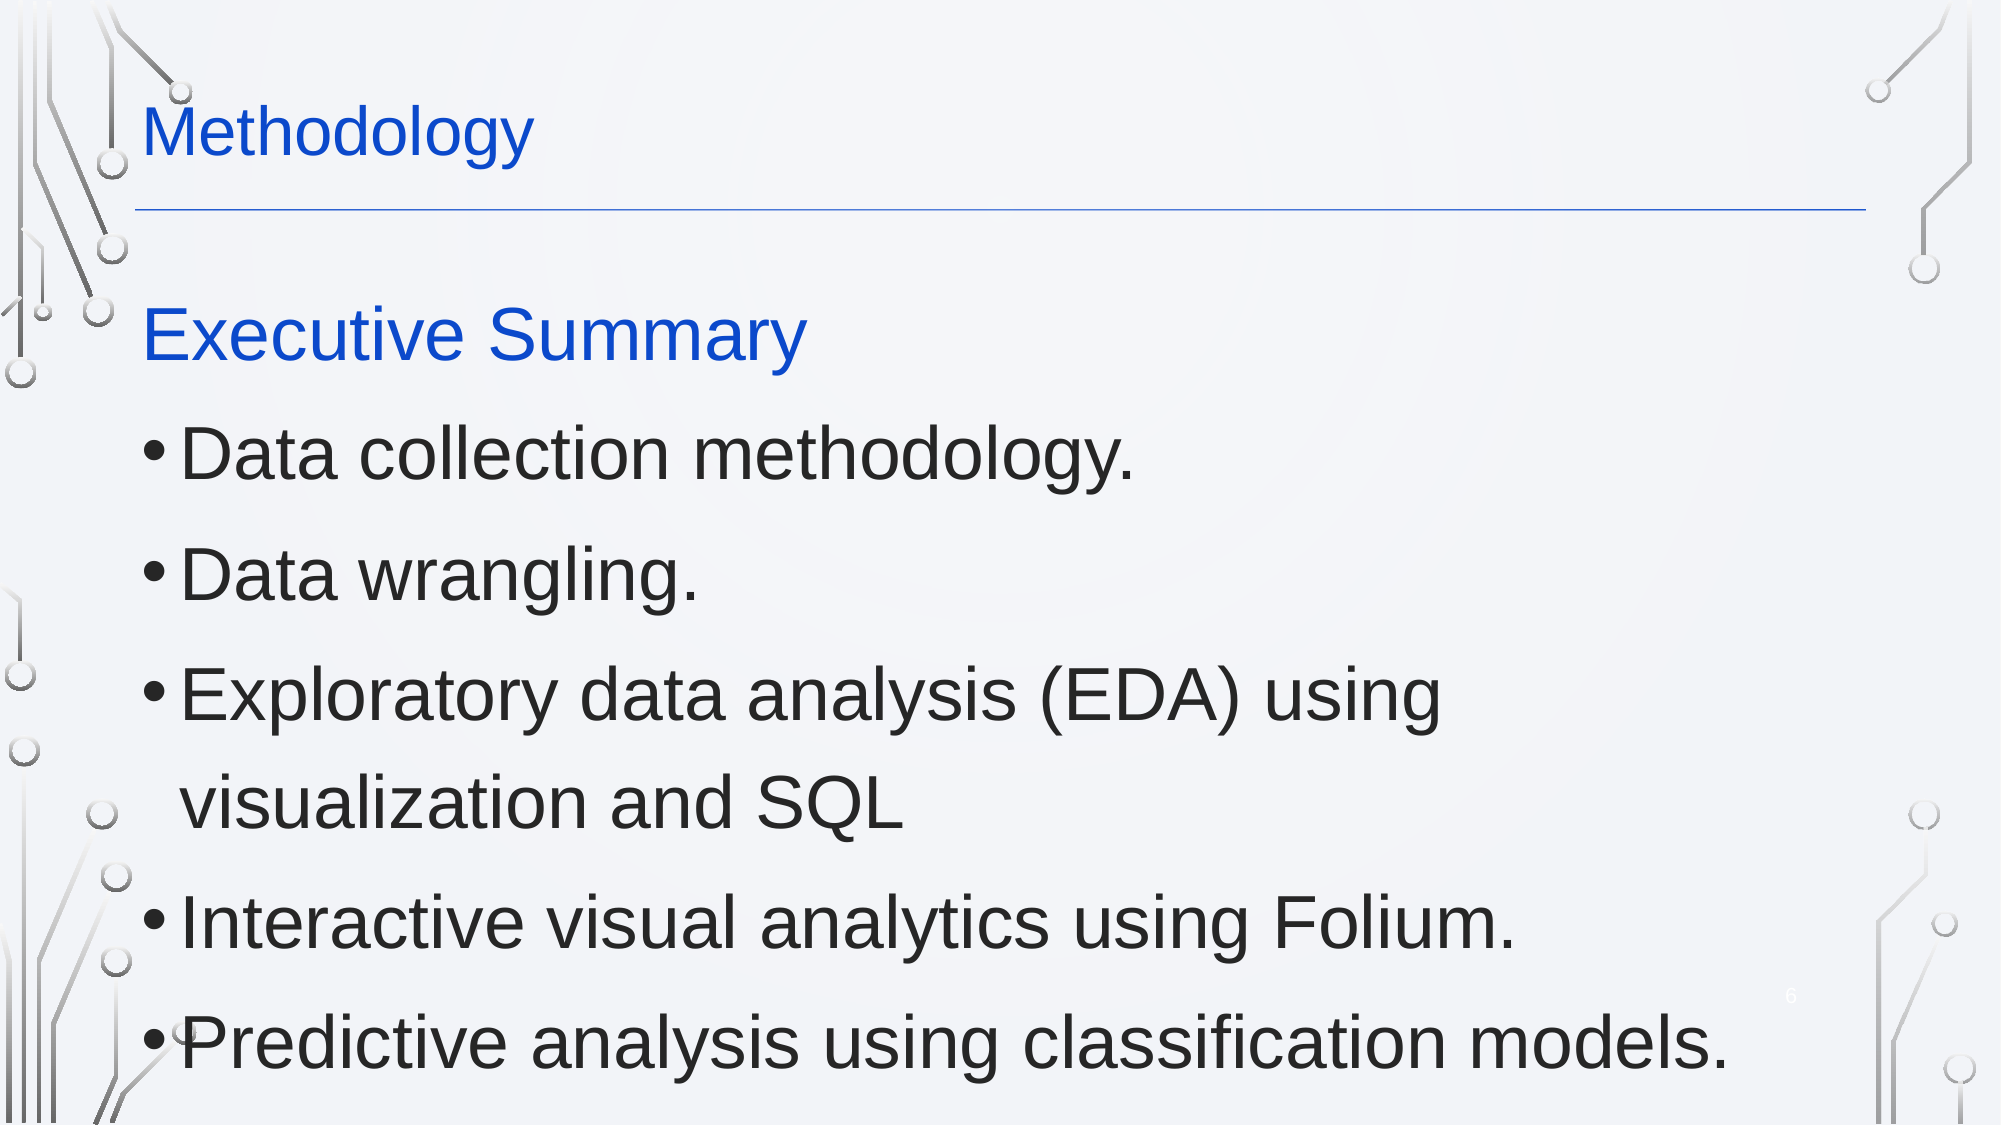

Methodology
Executive Summary
Data collection methodology.
Data wrangling.
Exploratory data analysis (EDA) using visualization and SQL
Interactive visual analytics using Folium.
Predictive analysis using classification models.

6